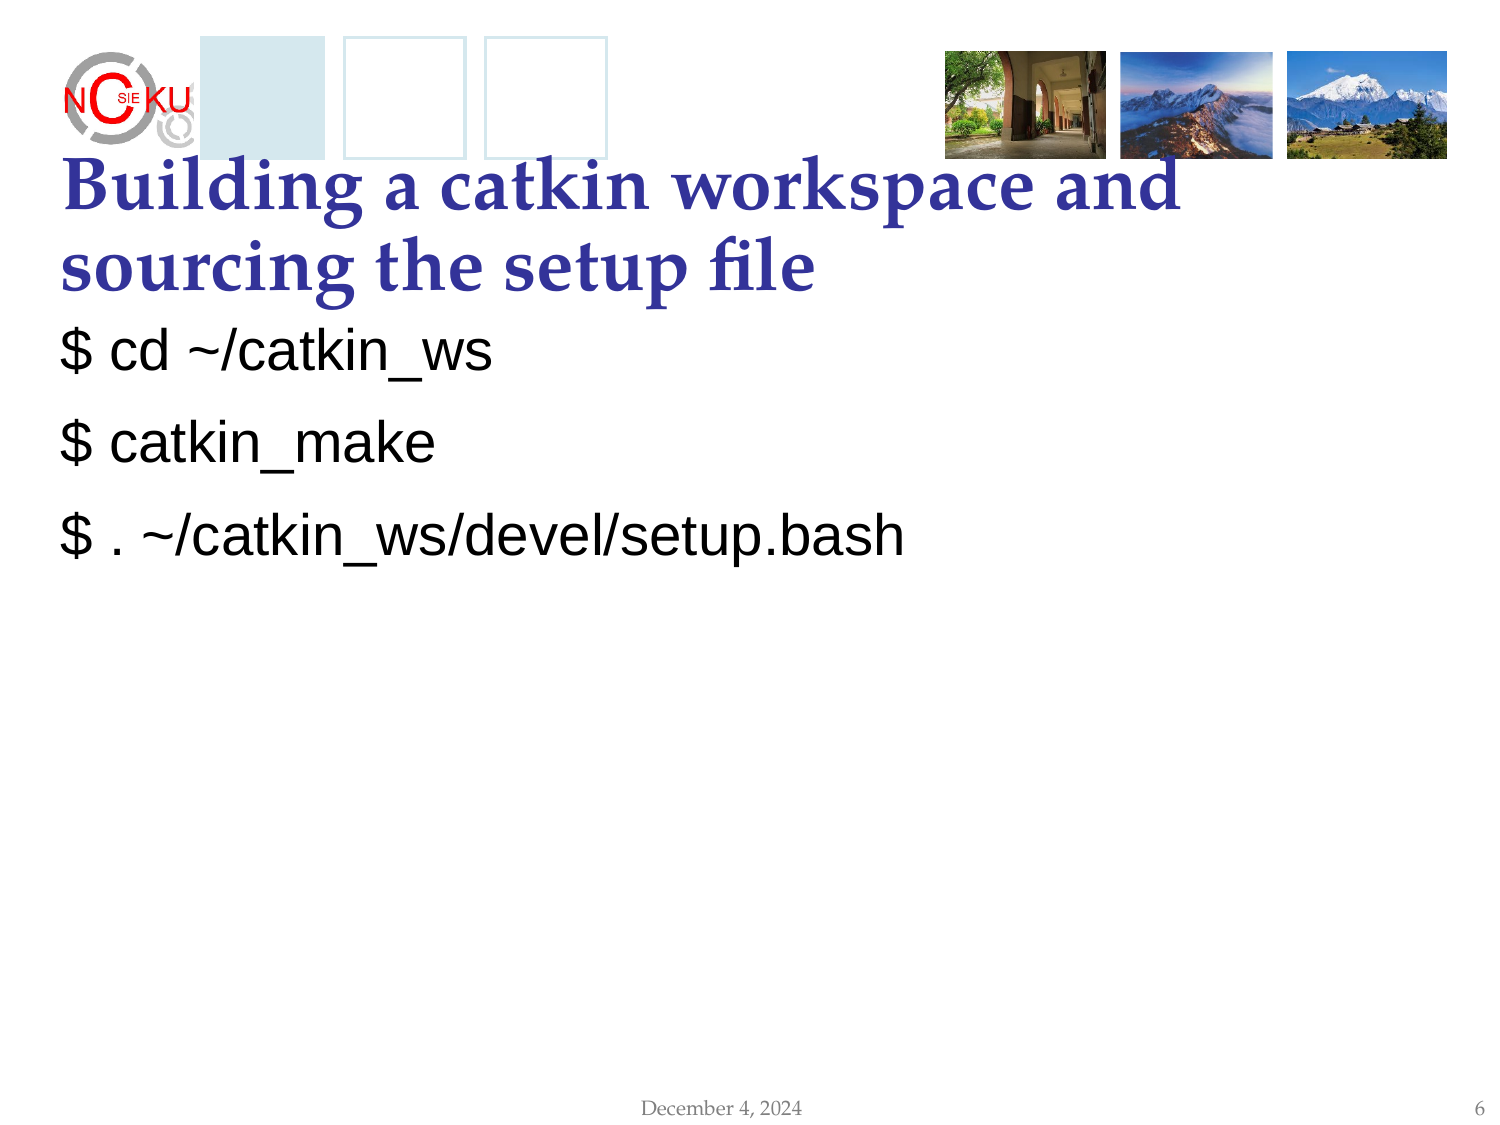

# Building a catkin workspace and sourcing the setup file
$ cd ~/catkin_ws
$ catkin_make
$ . ~/catkin_ws/devel/setup.bash

December 4, 2024
6